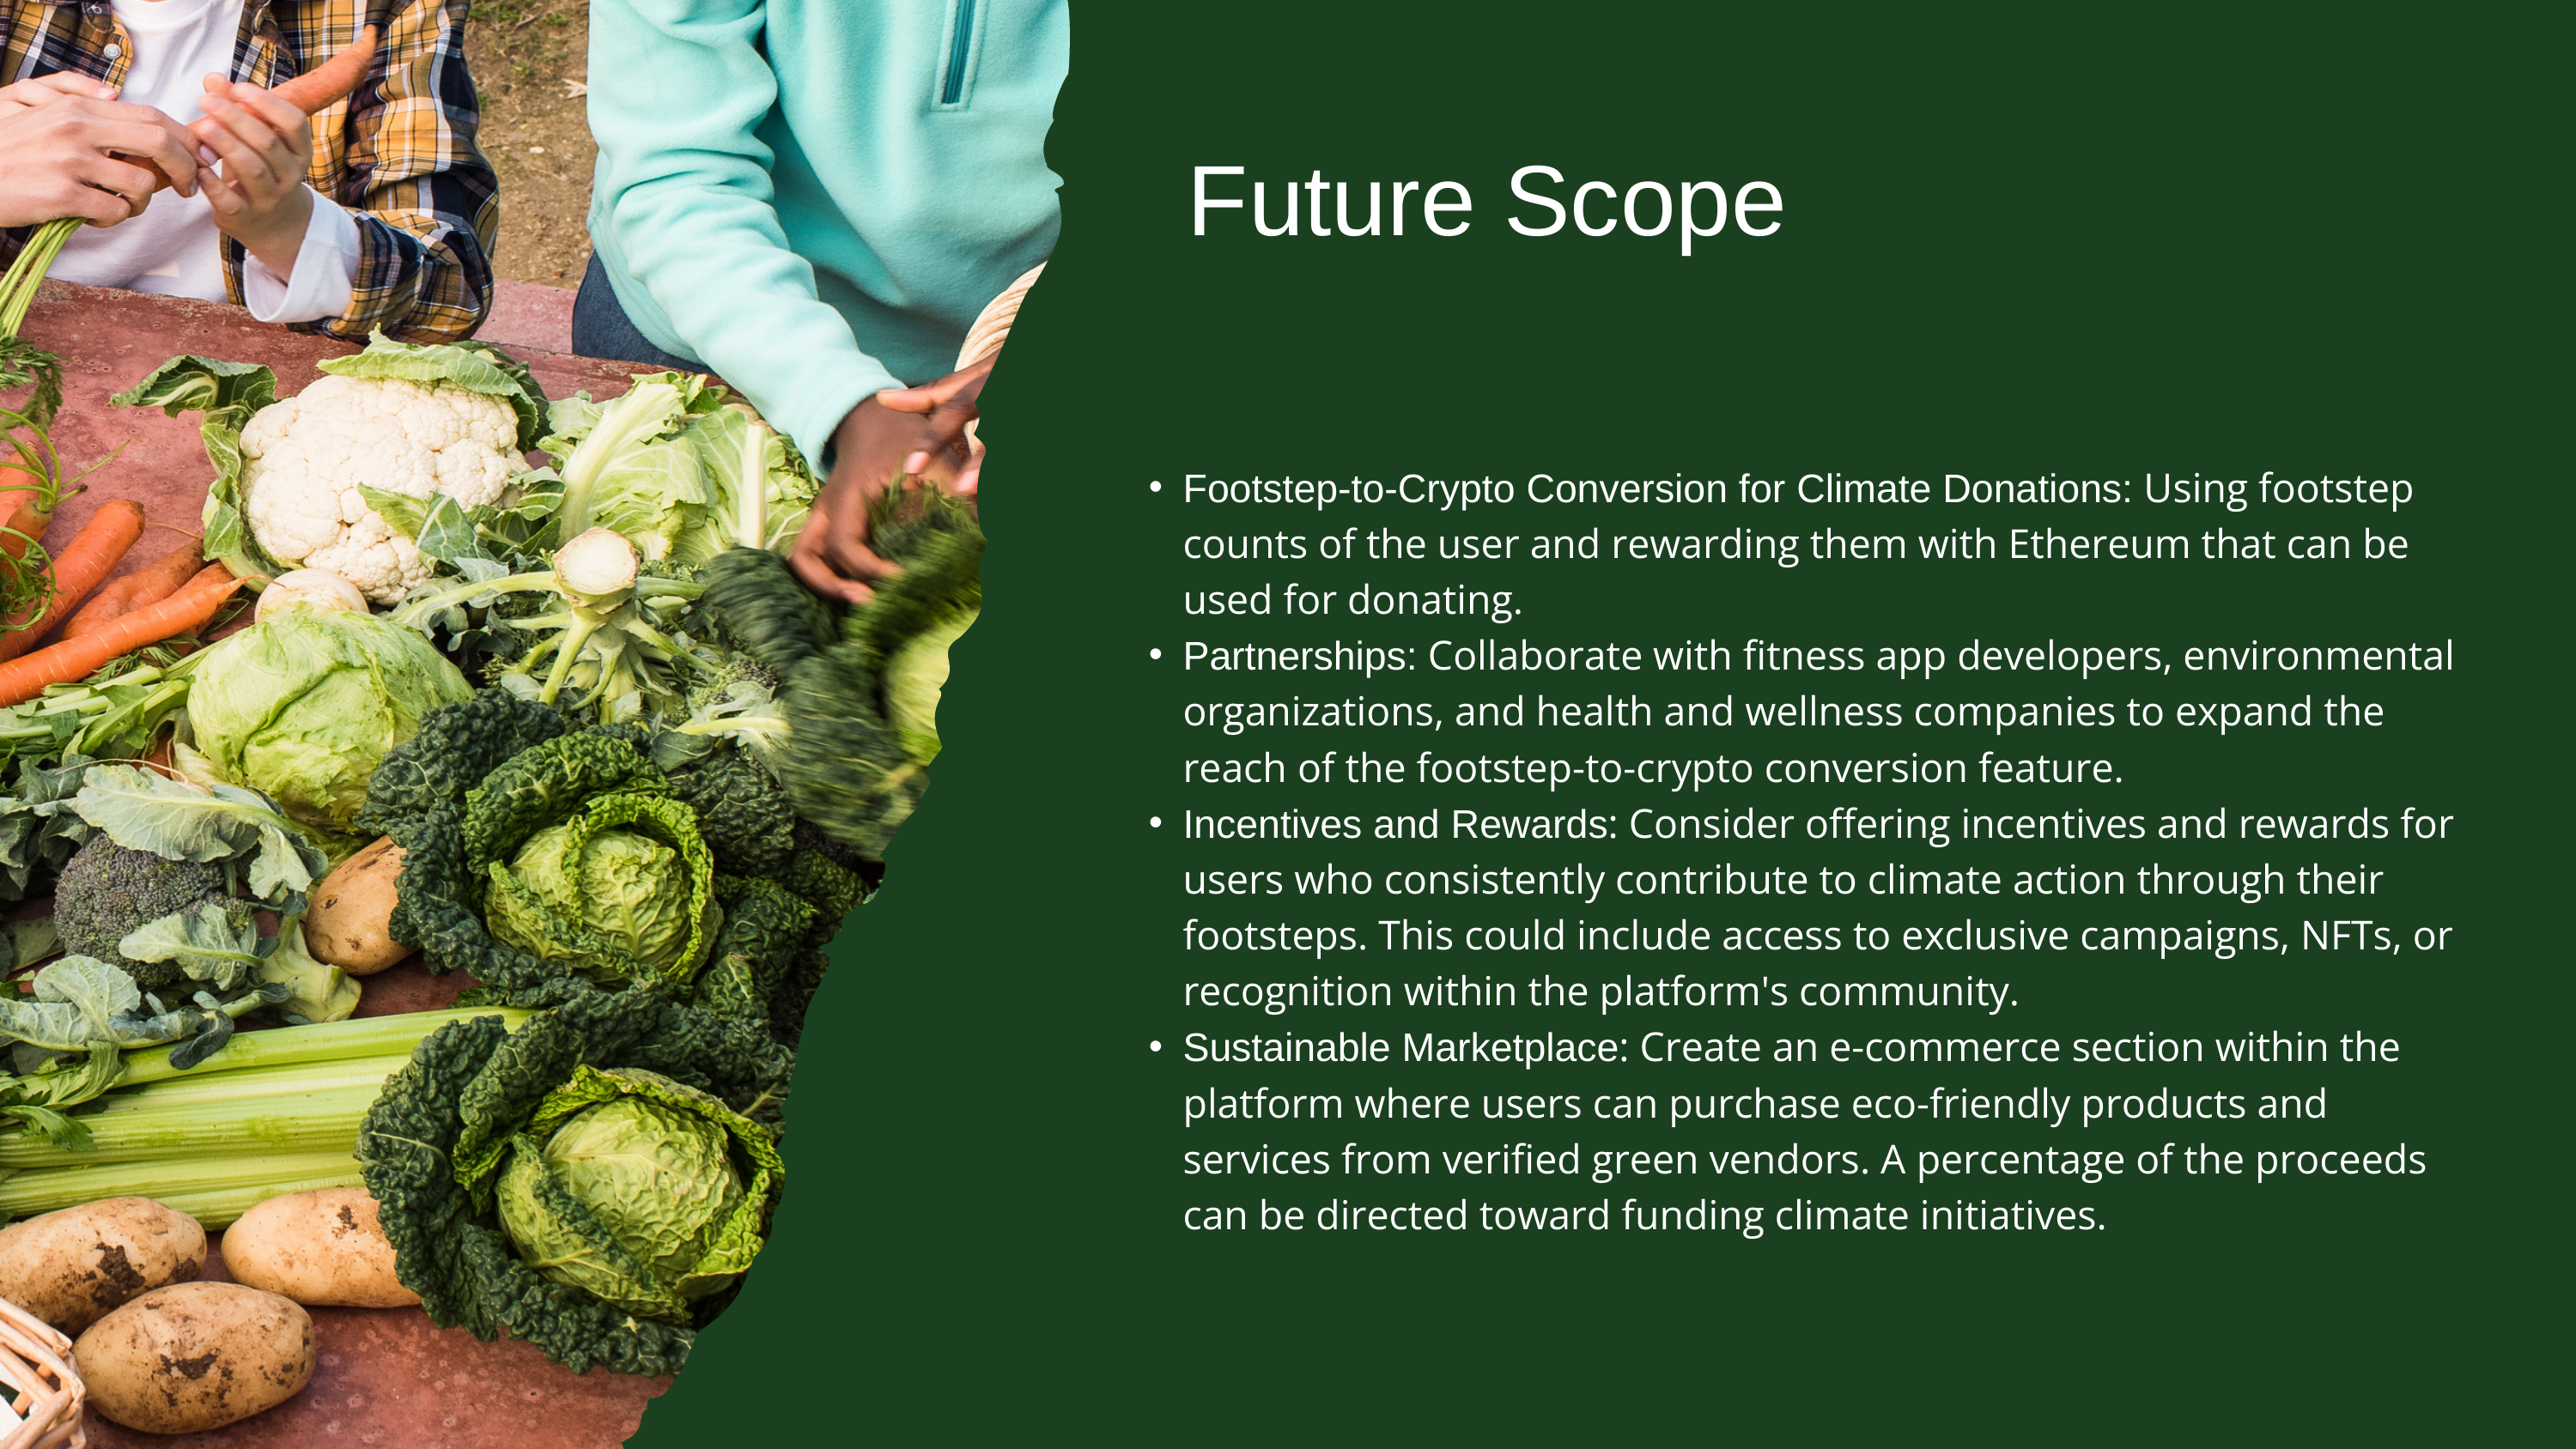

Future Scope
Footstep-to-Crypto Conversion for Climate Donations: Using footstep counts of the user and rewarding them with Ethereum that can be used for donating.
Partnerships: Collaborate with fitness app developers, environmental organizations, and health and wellness companies to expand the reach of the footstep-to-crypto conversion feature.
Incentives and Rewards: Consider offering incentives and rewards for users who consistently contribute to climate action through their footsteps. This could include access to exclusive campaigns, NFTs, or recognition within the platform's community.
Sustainable Marketplace: Create an e-commerce section within the platform where users can purchase eco-friendly products and services from verified green vendors. A percentage of the proceeds can be directed toward funding climate initiatives.